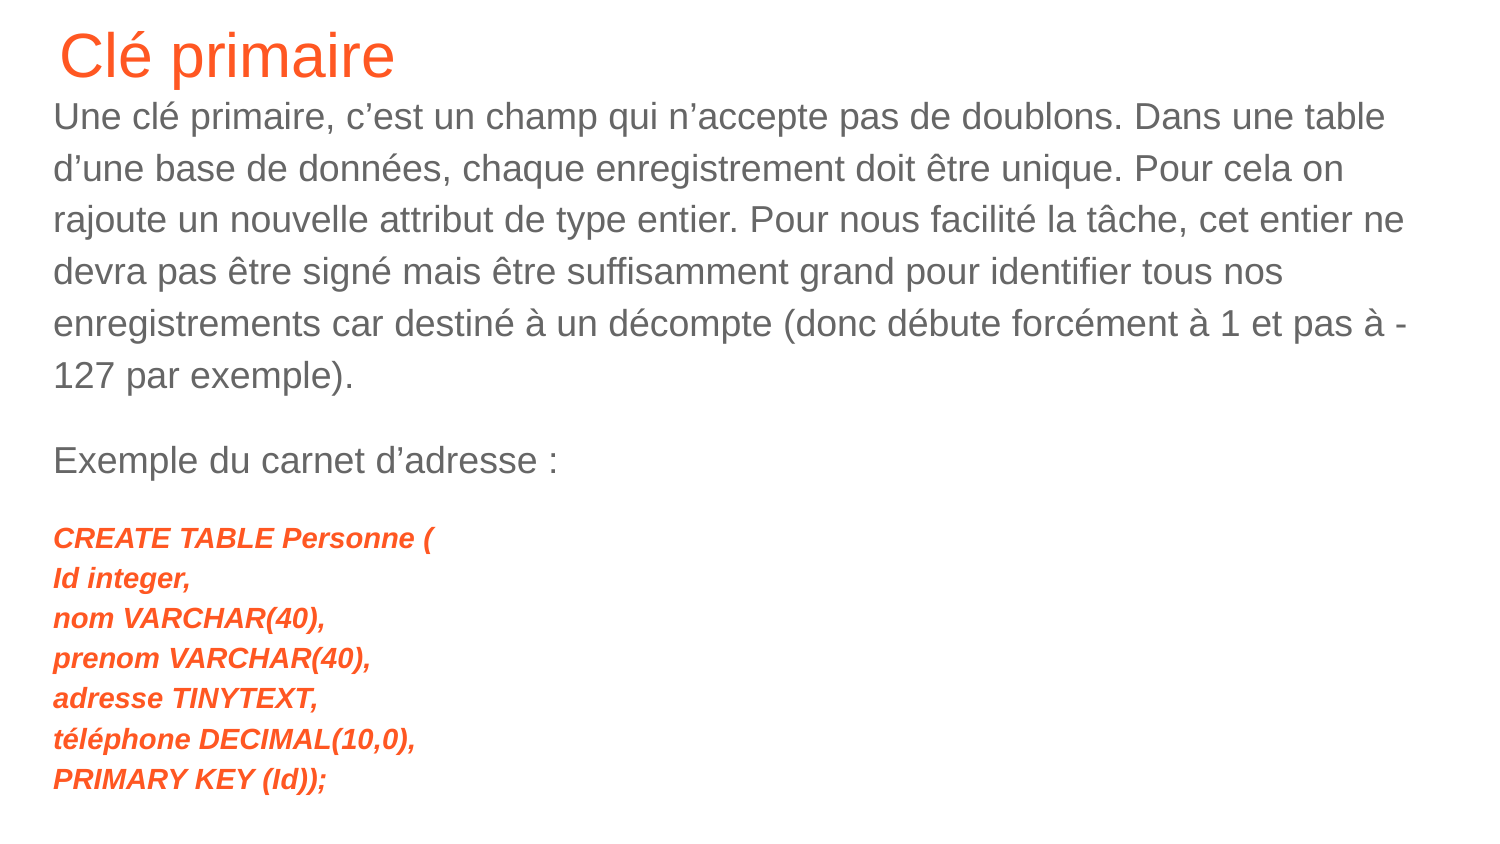

# Clé primaire
Une clé primaire, c’est un champ qui n’accepte pas de doublons. Dans une table d’une base de données, chaque enregistrement doit être unique. Pour cela on rajoute un nouvelle attribut de type entier. Pour nous facilité la tâche, cet entier ne devra pas être signé mais être suffisamment grand pour identifier tous nos enregistrements car destiné à un décompte (donc débute forcément à 1 et pas à -127 par exemple).
Exemple du carnet d’adresse :
CREATE TABLE Personne (
Id integer,
nom VARCHAR(40),
prenom VARCHAR(40),
adresse TINYTEXT,
téléphone DECIMAL(10,0),
PRIMARY KEY (Id));